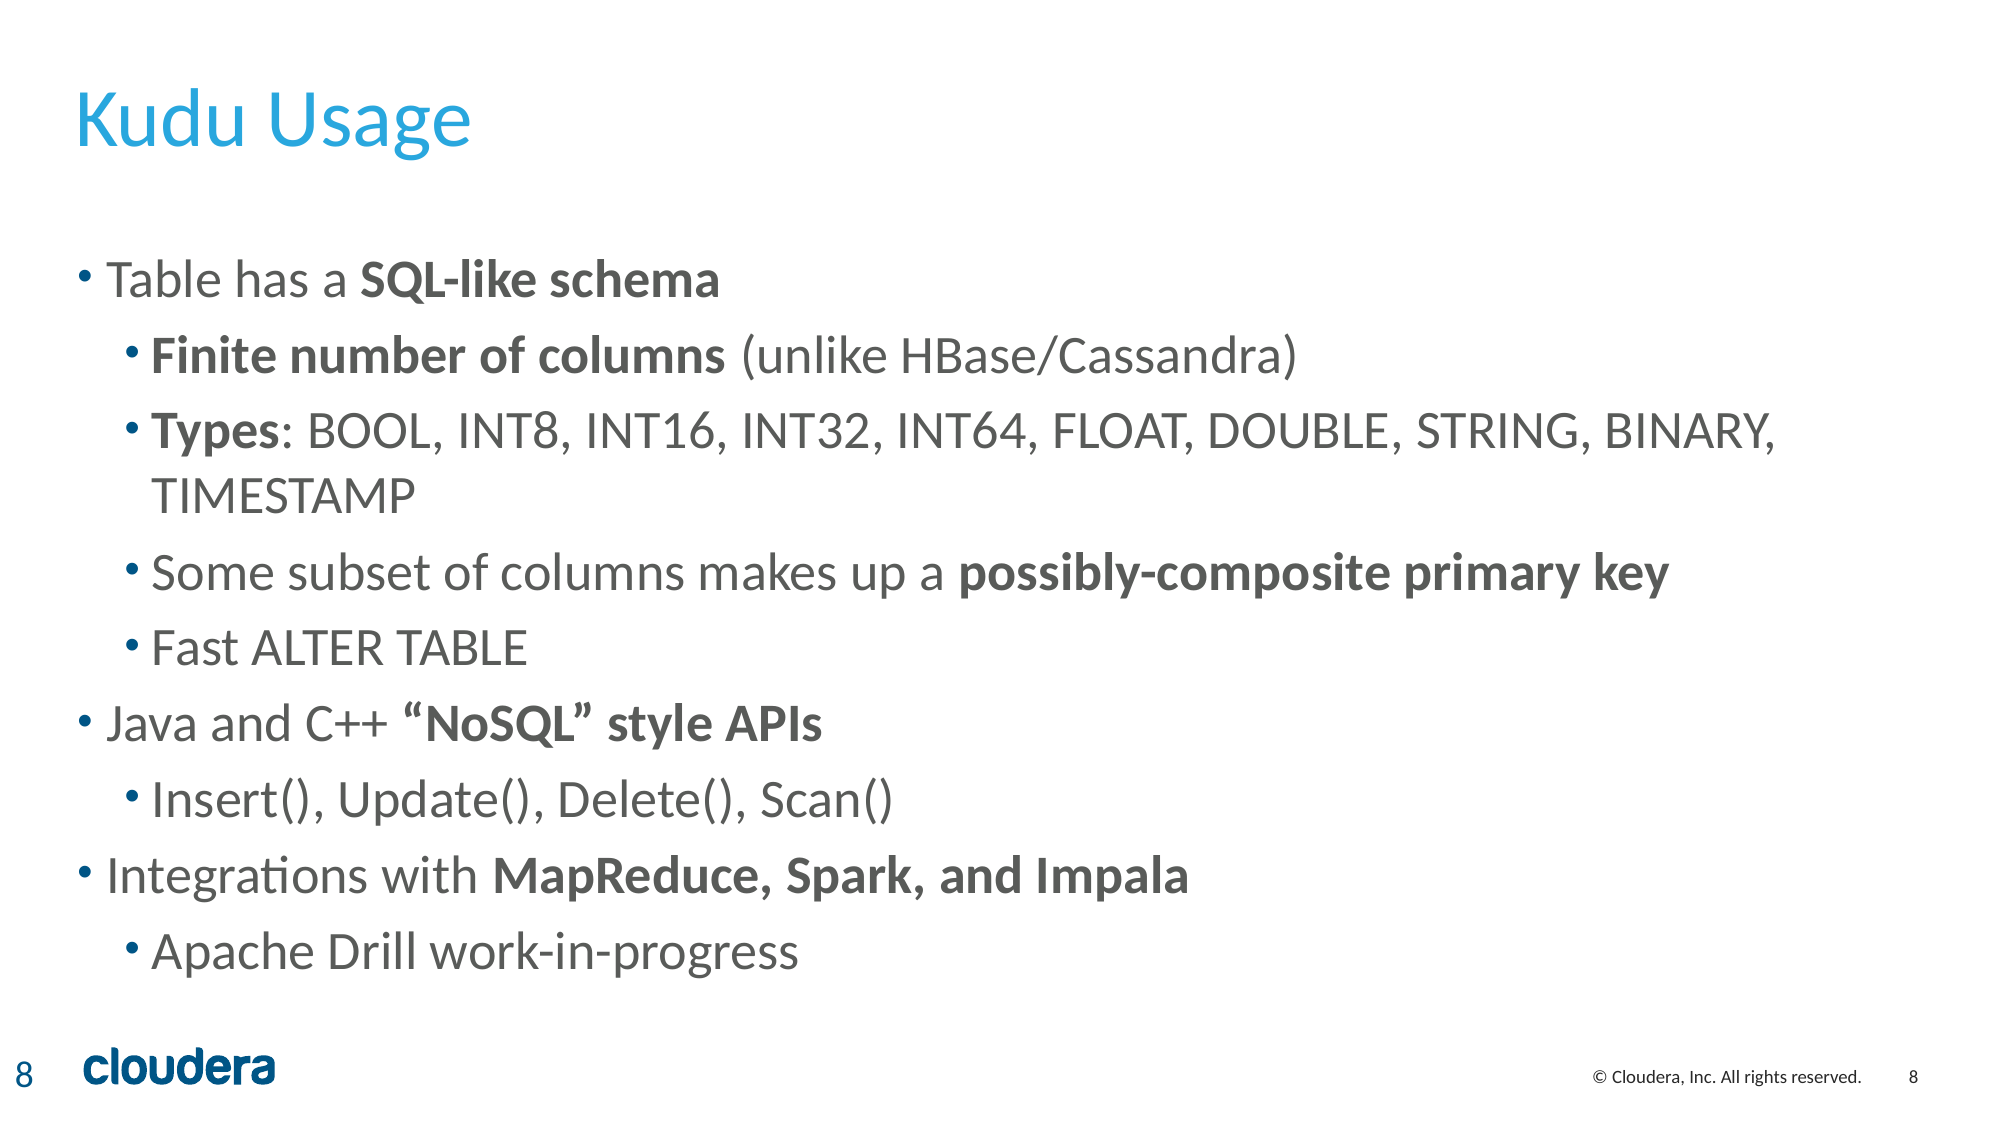

# Kudu Usage
Table has a SQL-like schema
Finite number of columns (unlike HBase/Cassandra)
Types: BOOL, INT8, INT16, INT32, INT64, FLOAT, DOUBLE, STRING, BINARY, TIMESTAMP
Some subset of columns makes up a possibly-composite primary key
Fast ALTER TABLE
Java and C++ “NoSQL” style APIs
Insert(), Update(), Delete(), Scan()
Integrations with MapReduce, Spark, and Impala
Apache Drill work-in-progress
8